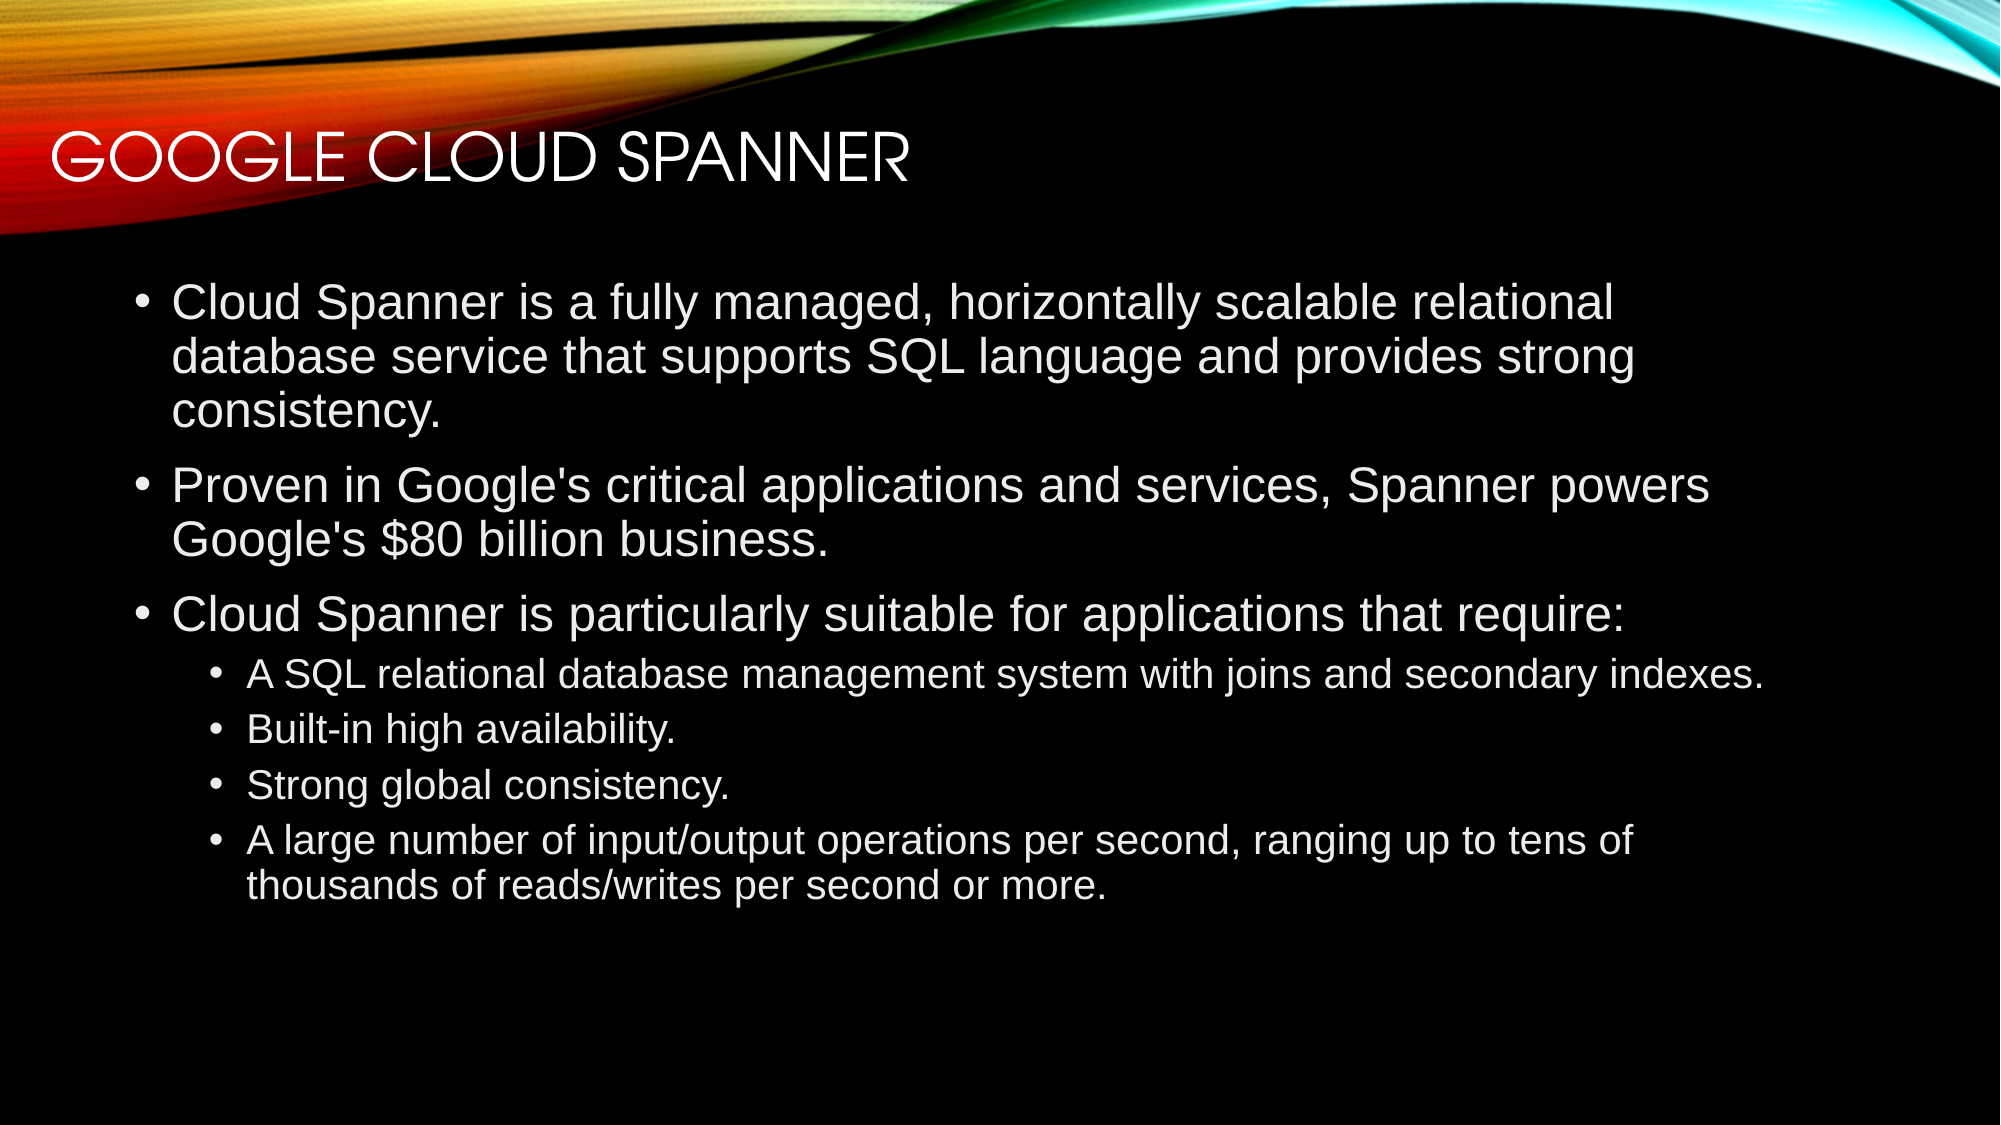

# Google cloud spanner

Cloud Spanner is a fully managed, horizontally scalable relational database service that supports SQL language and provides strong consistency.
Proven in Google's critical applications and services, Spanner powers Google's $80 billion business.
Cloud Spanner is particularly suitable for applications that require:
A SQL relational database management system with joins and secondary indexes.
Built-in high availability.
Strong global consistency.
A large number of input/output operations per second, ranging up to tens of thousands of reads/writes per second or more.